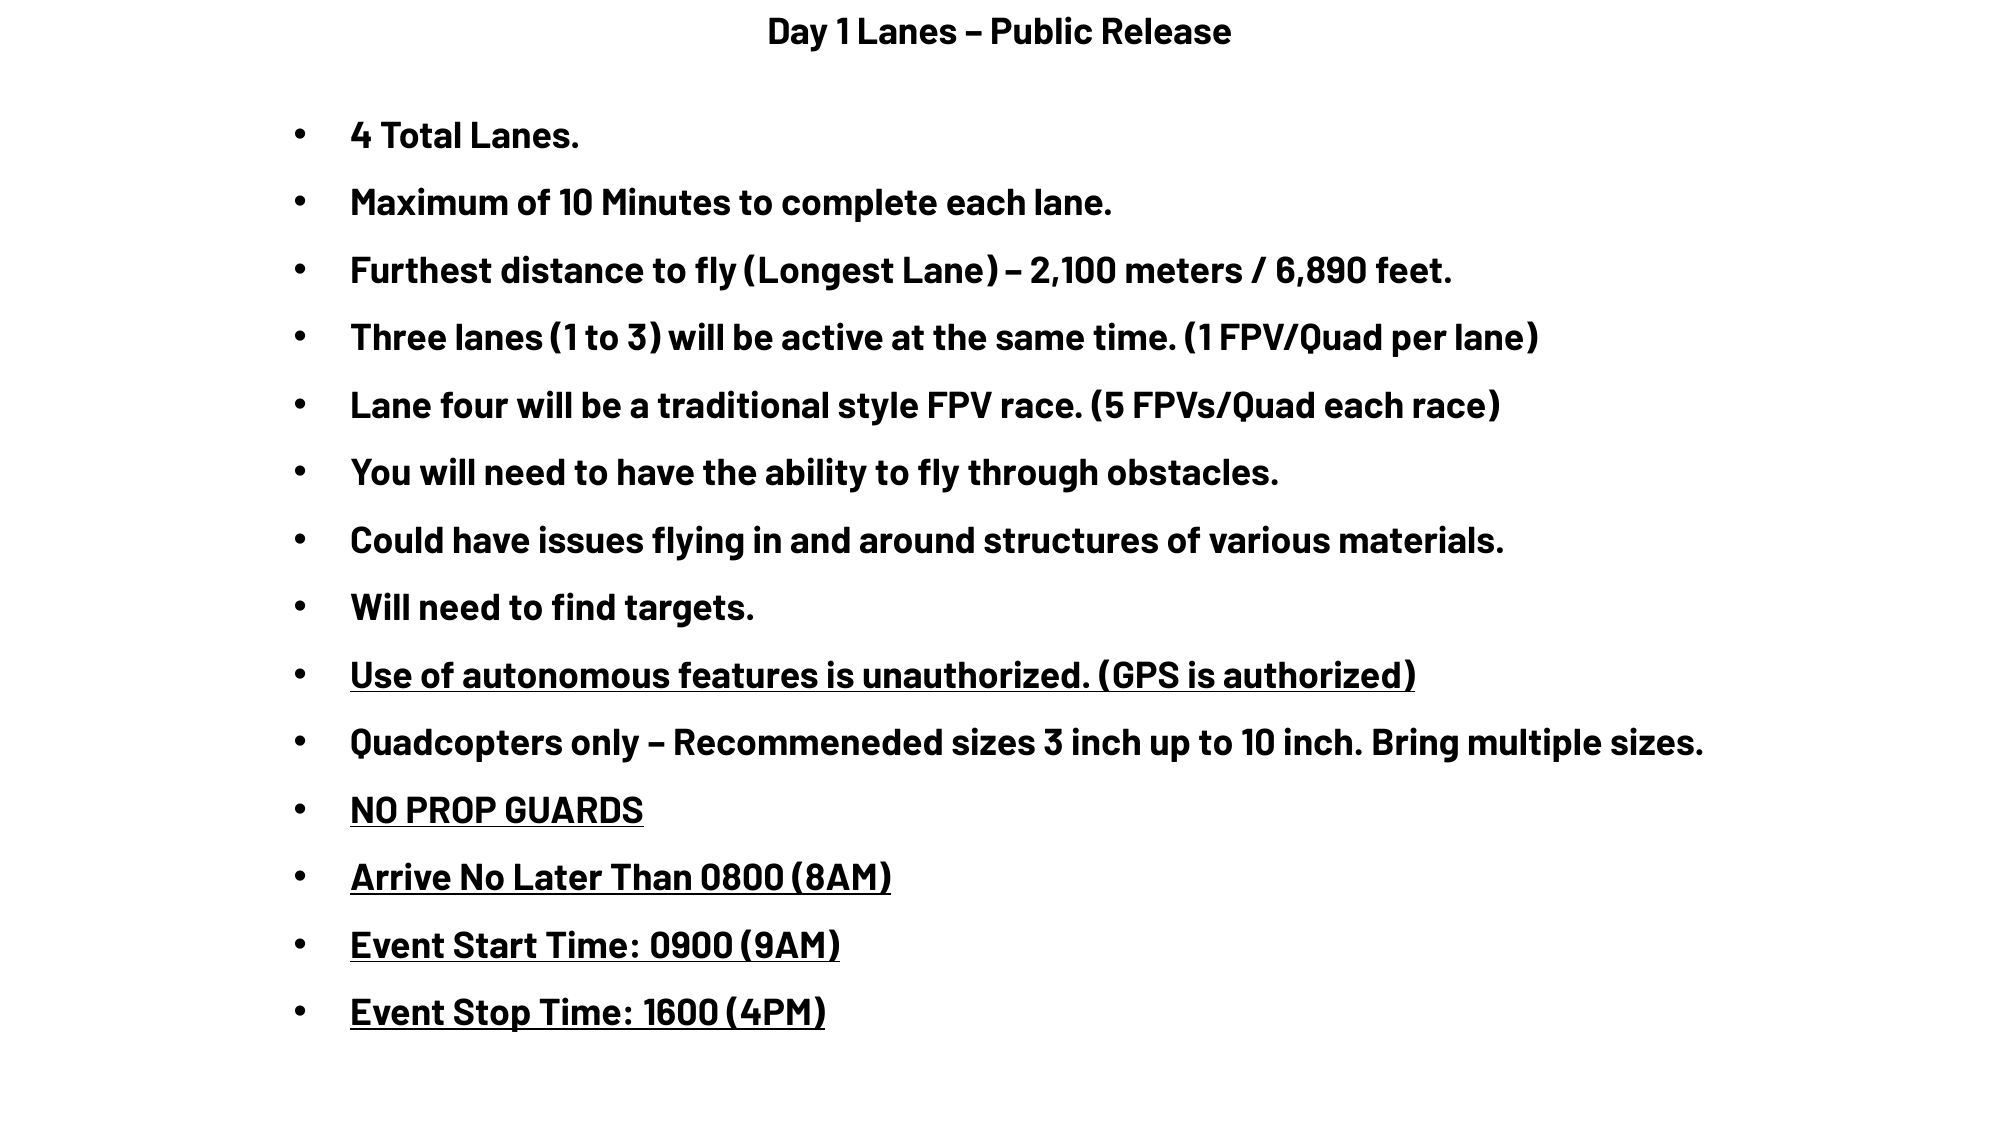

Day 1 Lanes – Public Release
4 Total Lanes.
Maximum of 10 Minutes to complete each lane.
Furthest distance to fly (Longest Lane) – 2,100 meters / 6,890 feet.
Three lanes (1 to 3) will be active at the same time. (1 FPV/Quad per lane)
Lane four will be a traditional style FPV race. (5 FPVs/Quad each race)
You will need to have the ability to fly through obstacles.
Could have issues flying in and around structures of various materials.
Will need to find targets.
Use of autonomous features is unauthorized. (GPS is authorized)
Quadcopters only – Recommeneded sizes 3 inch up to 10 inch. Bring multiple sizes.
NO PROP GUARDS
Arrive No Later Than 0800 (8AM)
Event Start Time: 0900 (9AM)
Event Stop Time: 1600 (4PM)